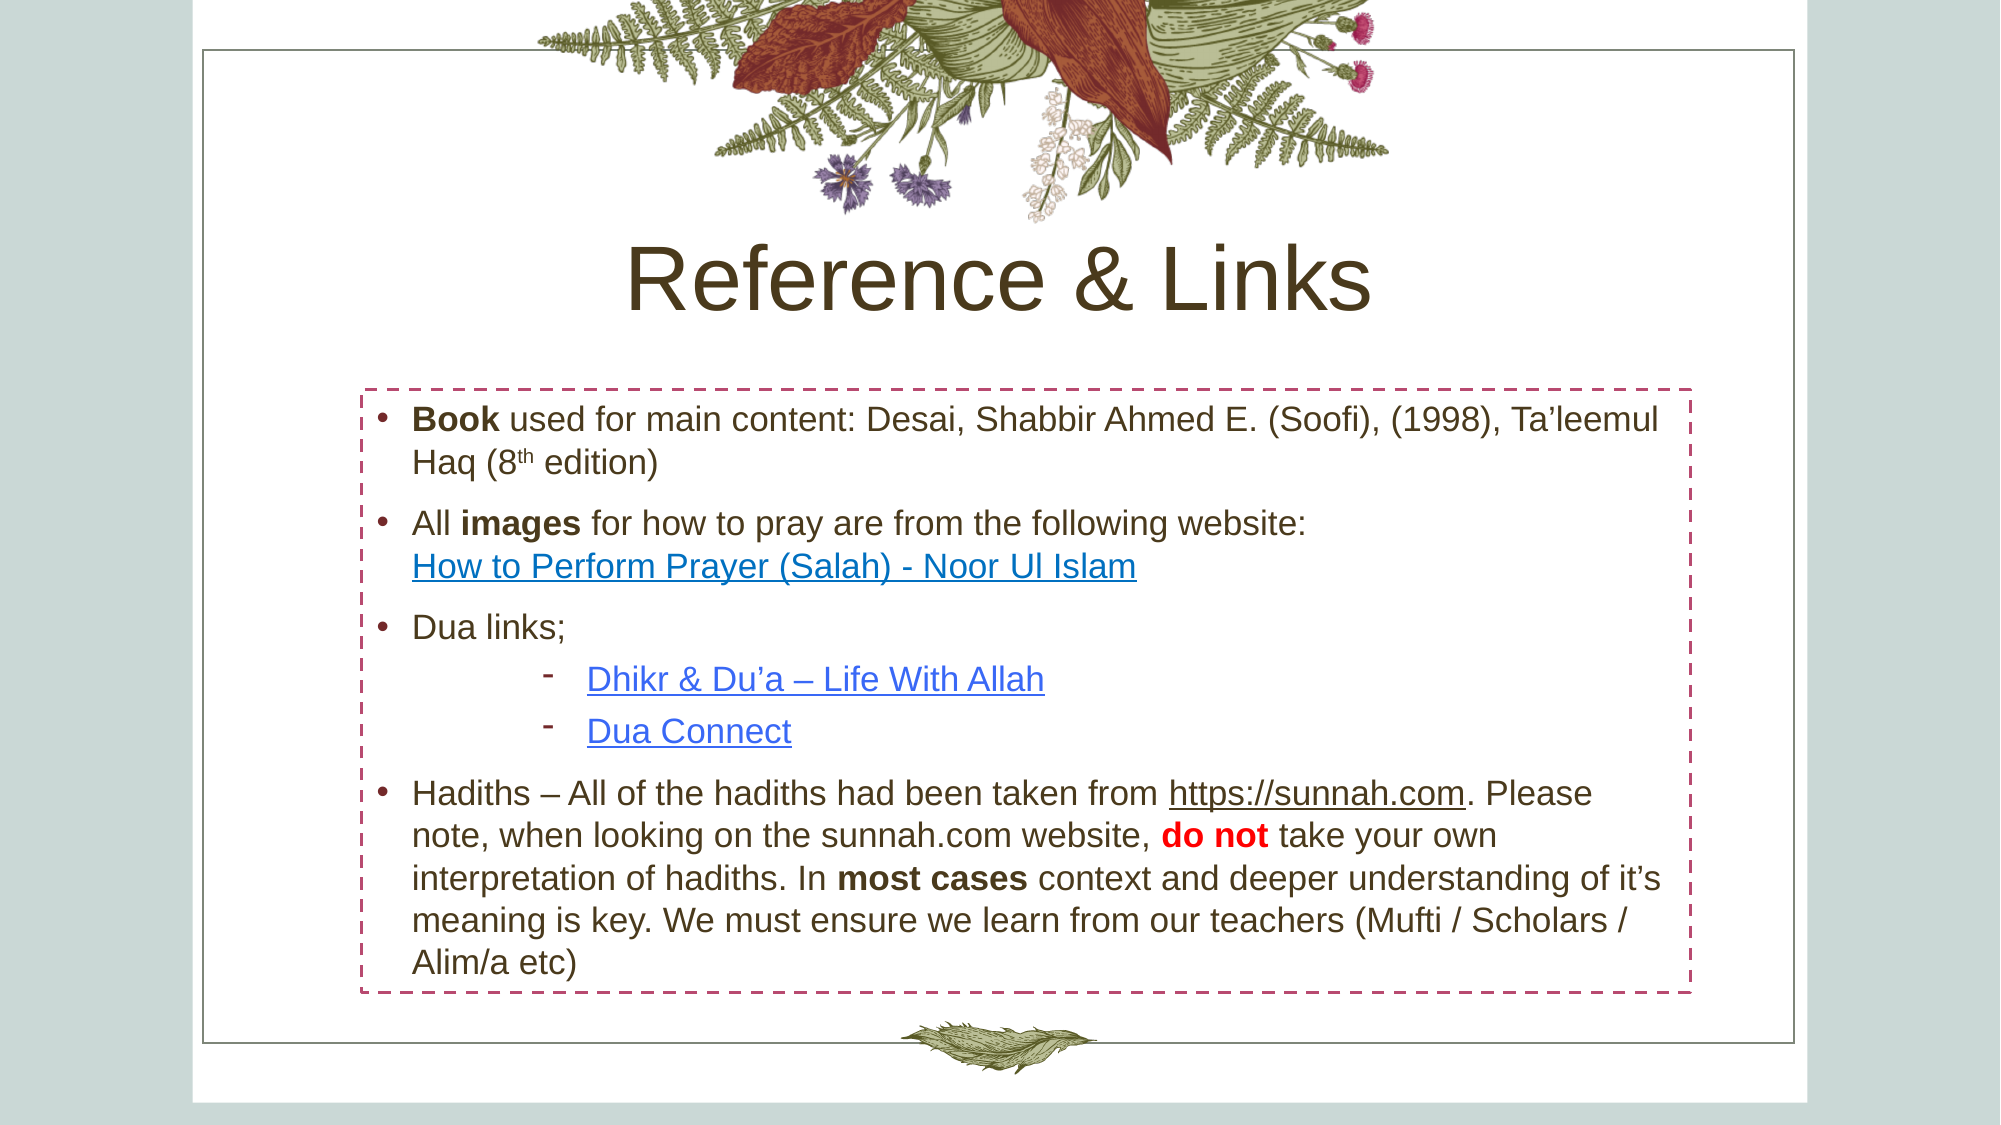

# Reference & Links
Book used for main content: Desai, Shabbir Ahmed E. (Soofi), (1998), Ta’leemul Haq (8th edition)
All images for how to pray are from the following website: How to Perform Prayer (Salah) - Noor Ul Islam
Dua links;
Dhikr & Du’a – Life With Allah
Dua Connect
Hadiths – All of the hadiths had been taken from https://sunnah.com. Please note, when looking on the sunnah.com website, do not take your own interpretation of hadiths. In most cases context and deeper understanding of it’s meaning is key. We must ensure we learn from our teachers (Mufti / Scholars / Alim/a etc)